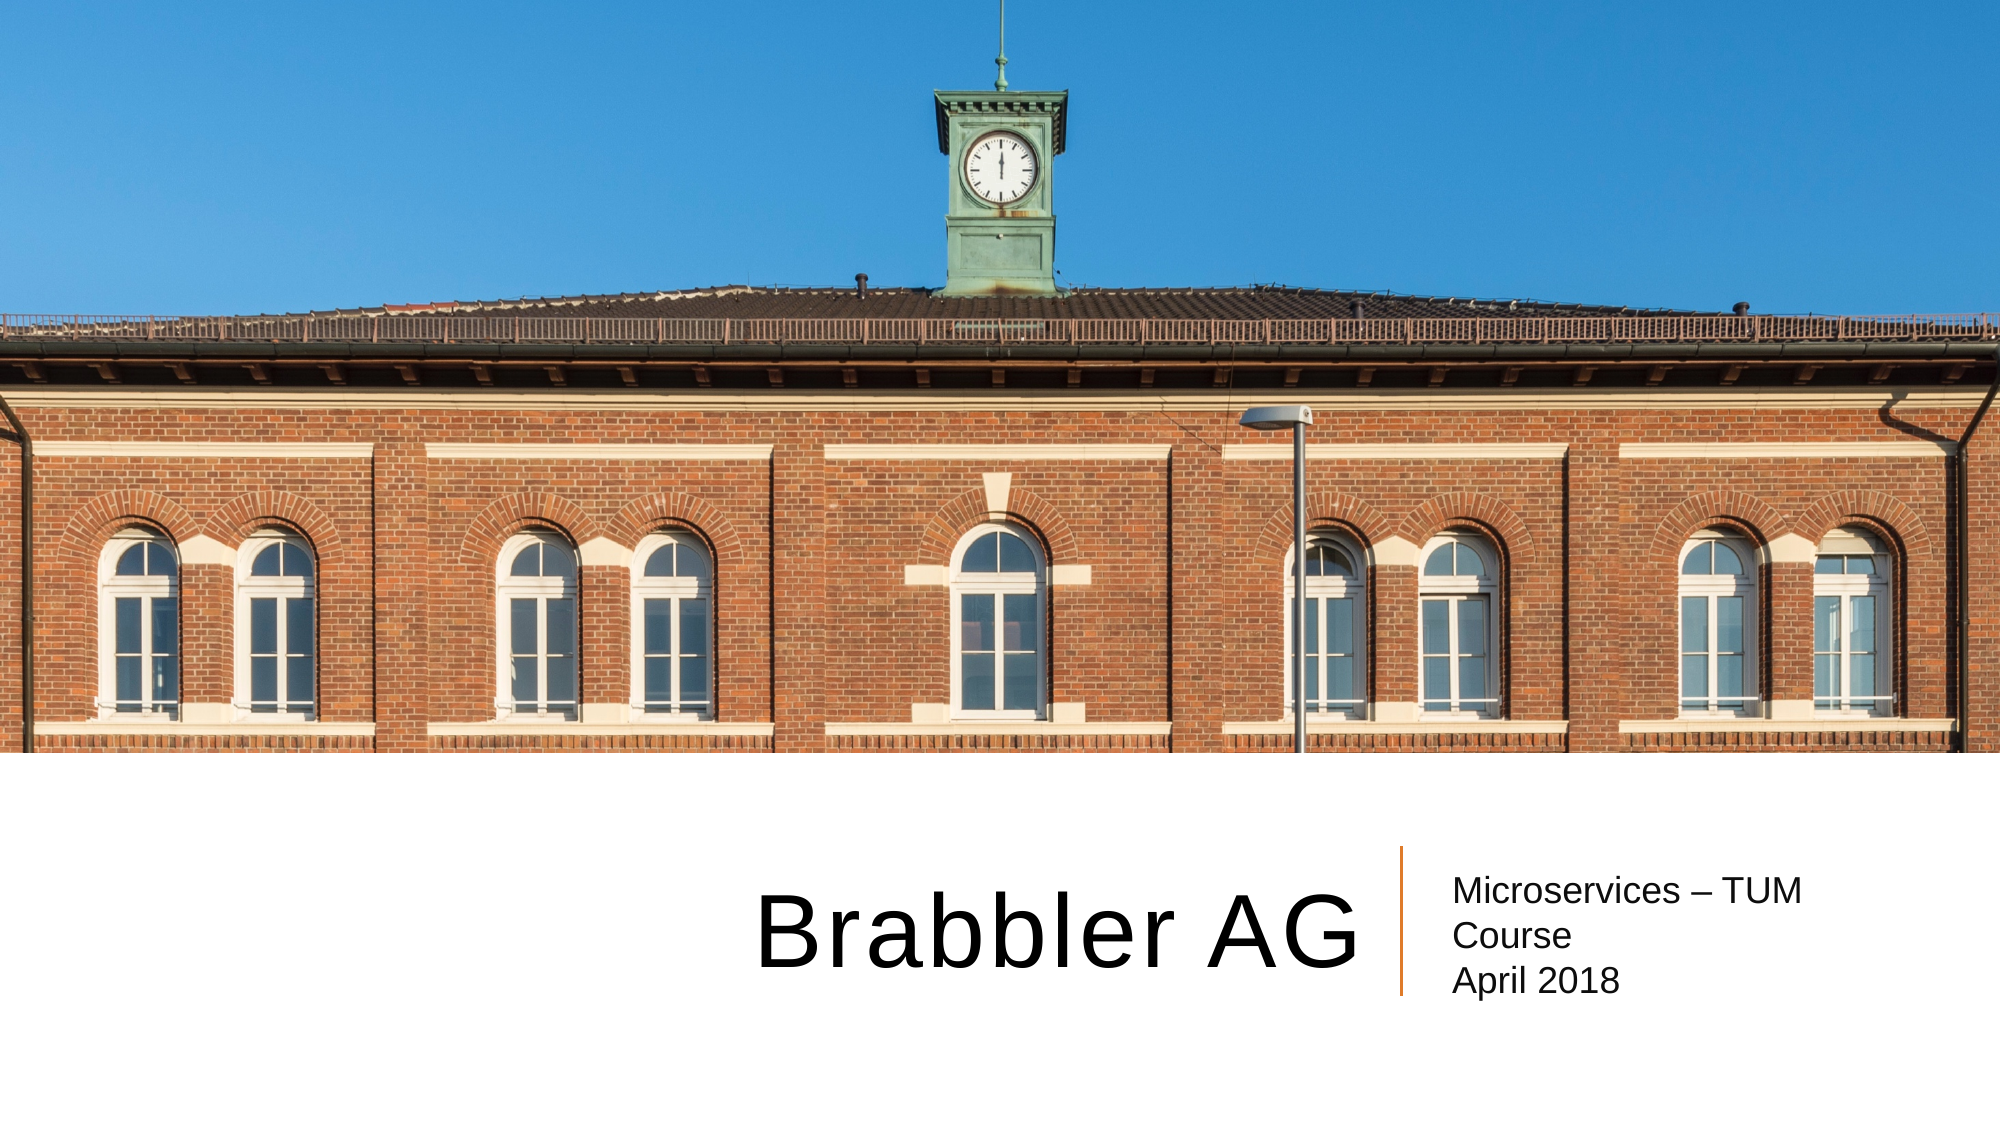

# Brabbler AG
Microservices – TUM Course
April 2018